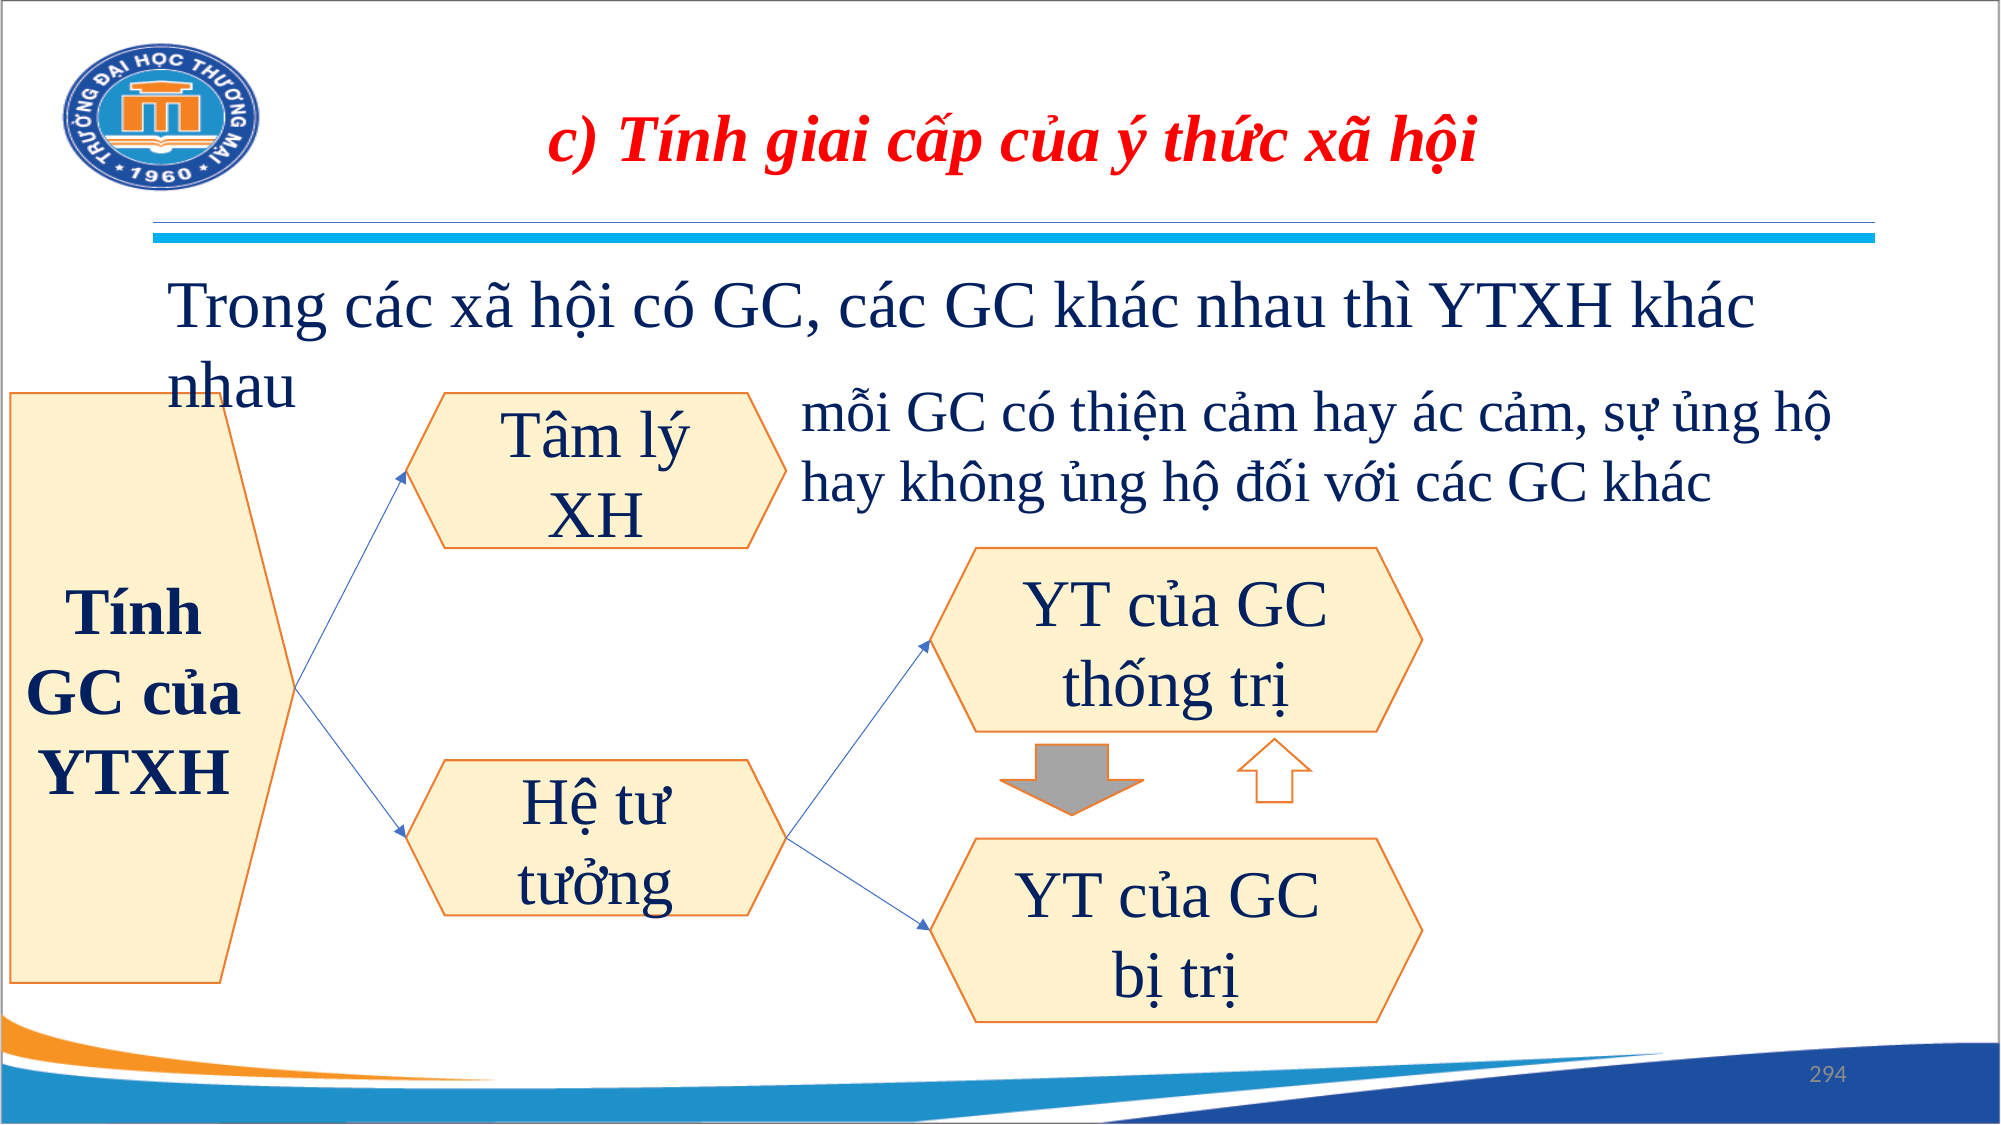

c) Tính giai cấp của ý thức xã hội
Trong các xã hội có GC, các GC khác nhau thì YTXH khác nhau
mỗi GC có thiện cảm hay ác cảm, sự ủng hộ hay không ủng hộ đối với các GC khác
Tính GC của YTXH
Tâm lý XH
YT của GC thống trị

Hệ tư tưởng
YT của GC
bị trị
294